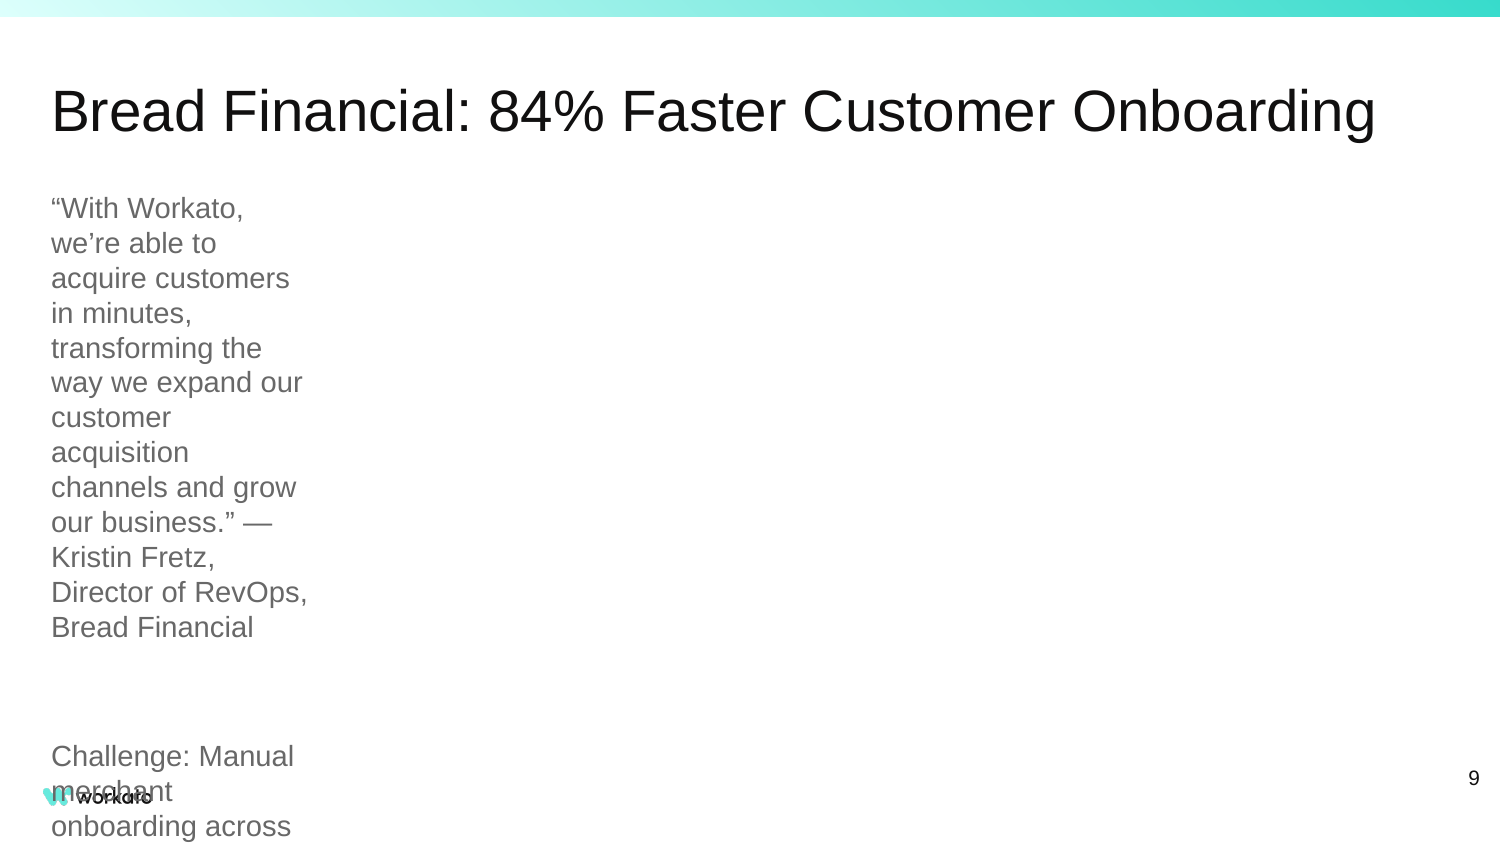

# Bread Financial: 84% Faster Customer Onboarding
“With Workato, we’re able to acquire customers in minutes, transforming the way we expand our customer acquisition channels and grow our business.” — Kristin Fretz, Director of RevOps, Bread Financial

Challenge: Manual merchant onboarding across disconnected systems. 30 min/customer manual data entry. Bottlenecks blocking sales team from growing acquisition volume.

Outcomes: 84% reduction in merchant acquisition timeline • 30 min/customer manual data entry eliminated • KYC, DocuSign, and CRM provisioning automated in one workflow • Sales team reallocated from data entry to relationship management.

Workato how: KYC Genie + Enterprise MCP orchestrating across Salesforce, DocuSign, and payment systems. SPEED differentiator: Fast Build + Extensive Connectivity.

9